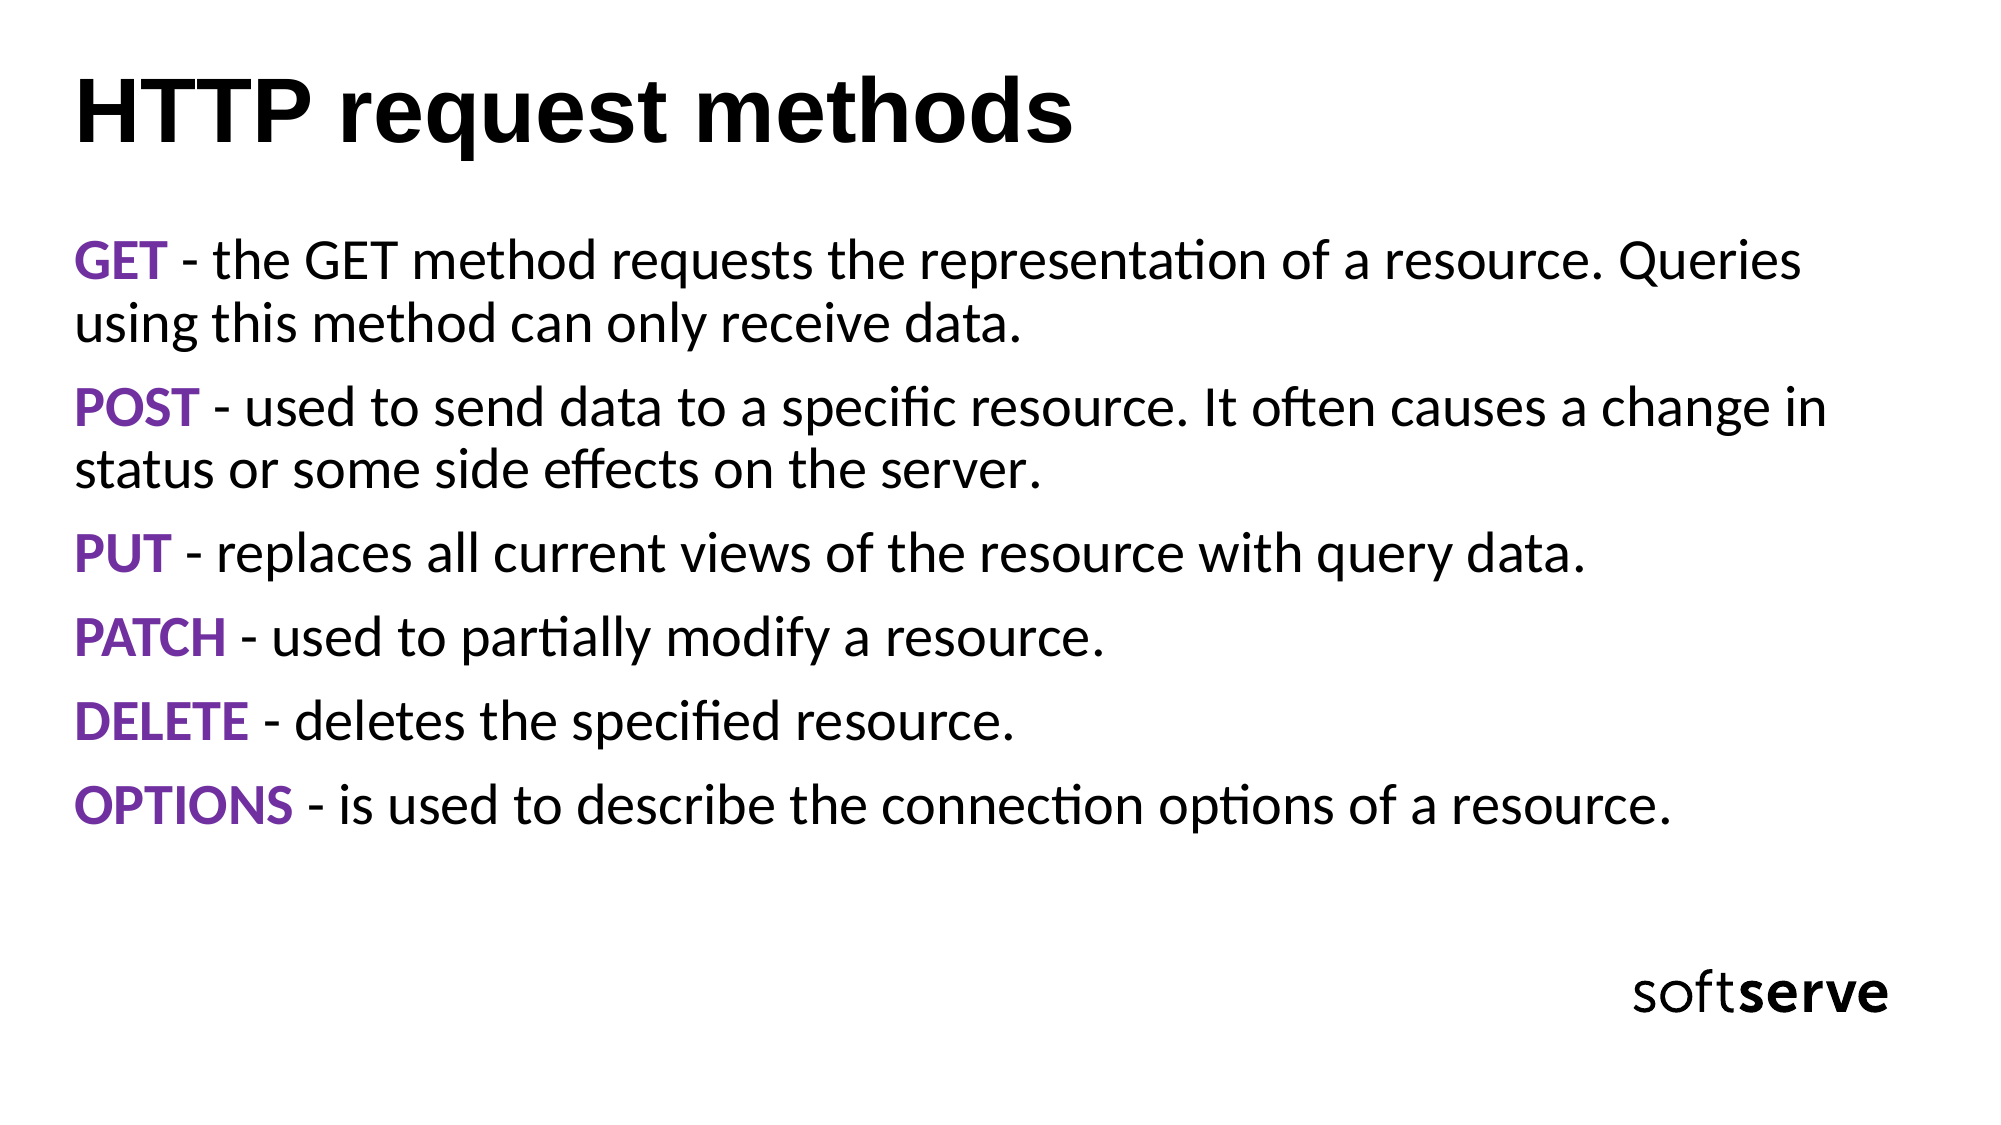

# HTTP request methods
GET - the GET method requests the representation of a resource. Queries using this method can only receive data.
POST - used to send data to a specific resource. It often causes a change in status or some side effects on the server.
PUT - replaces all current views of the resource with query data.
PATCH - used to partially modify a resource.
DELETE - deletes the specified resource.
OPTIONS - is used to describe the connection options of a resource.